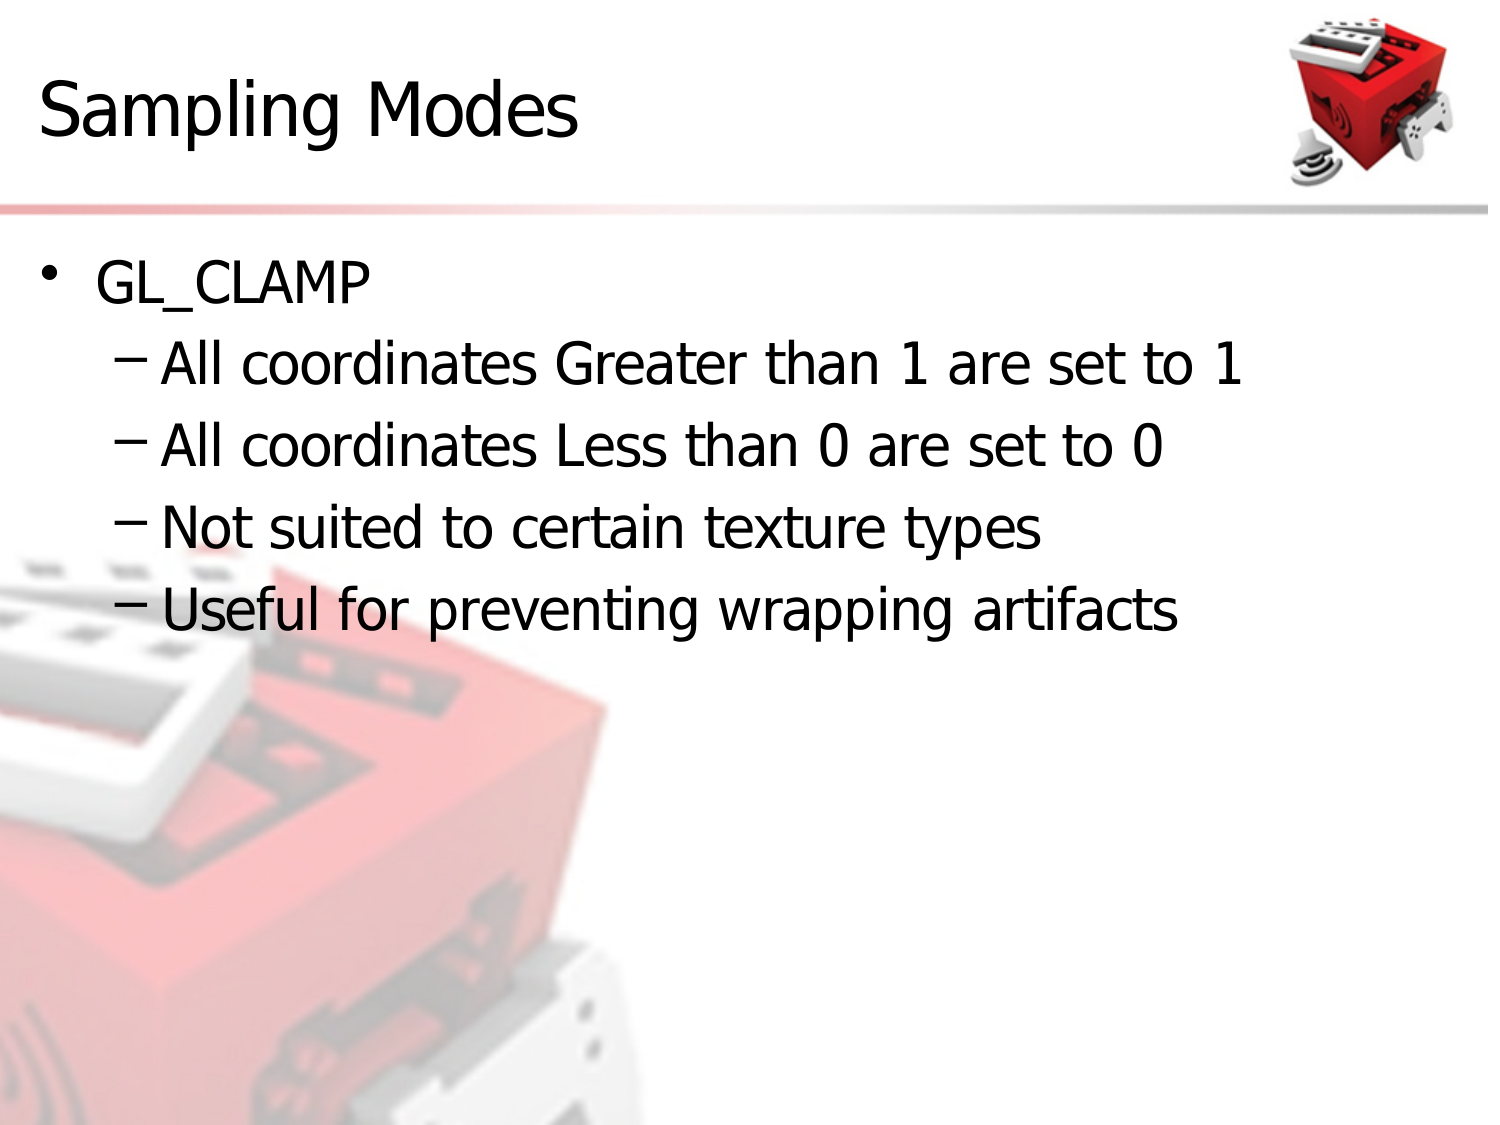

# Sampling Modes
GL_CLAMP
All coordinates Greater than 1 are set to 1
All coordinates Less than 0 are set to 0
Not suited to certain texture types
Useful for preventing wrapping artifacts